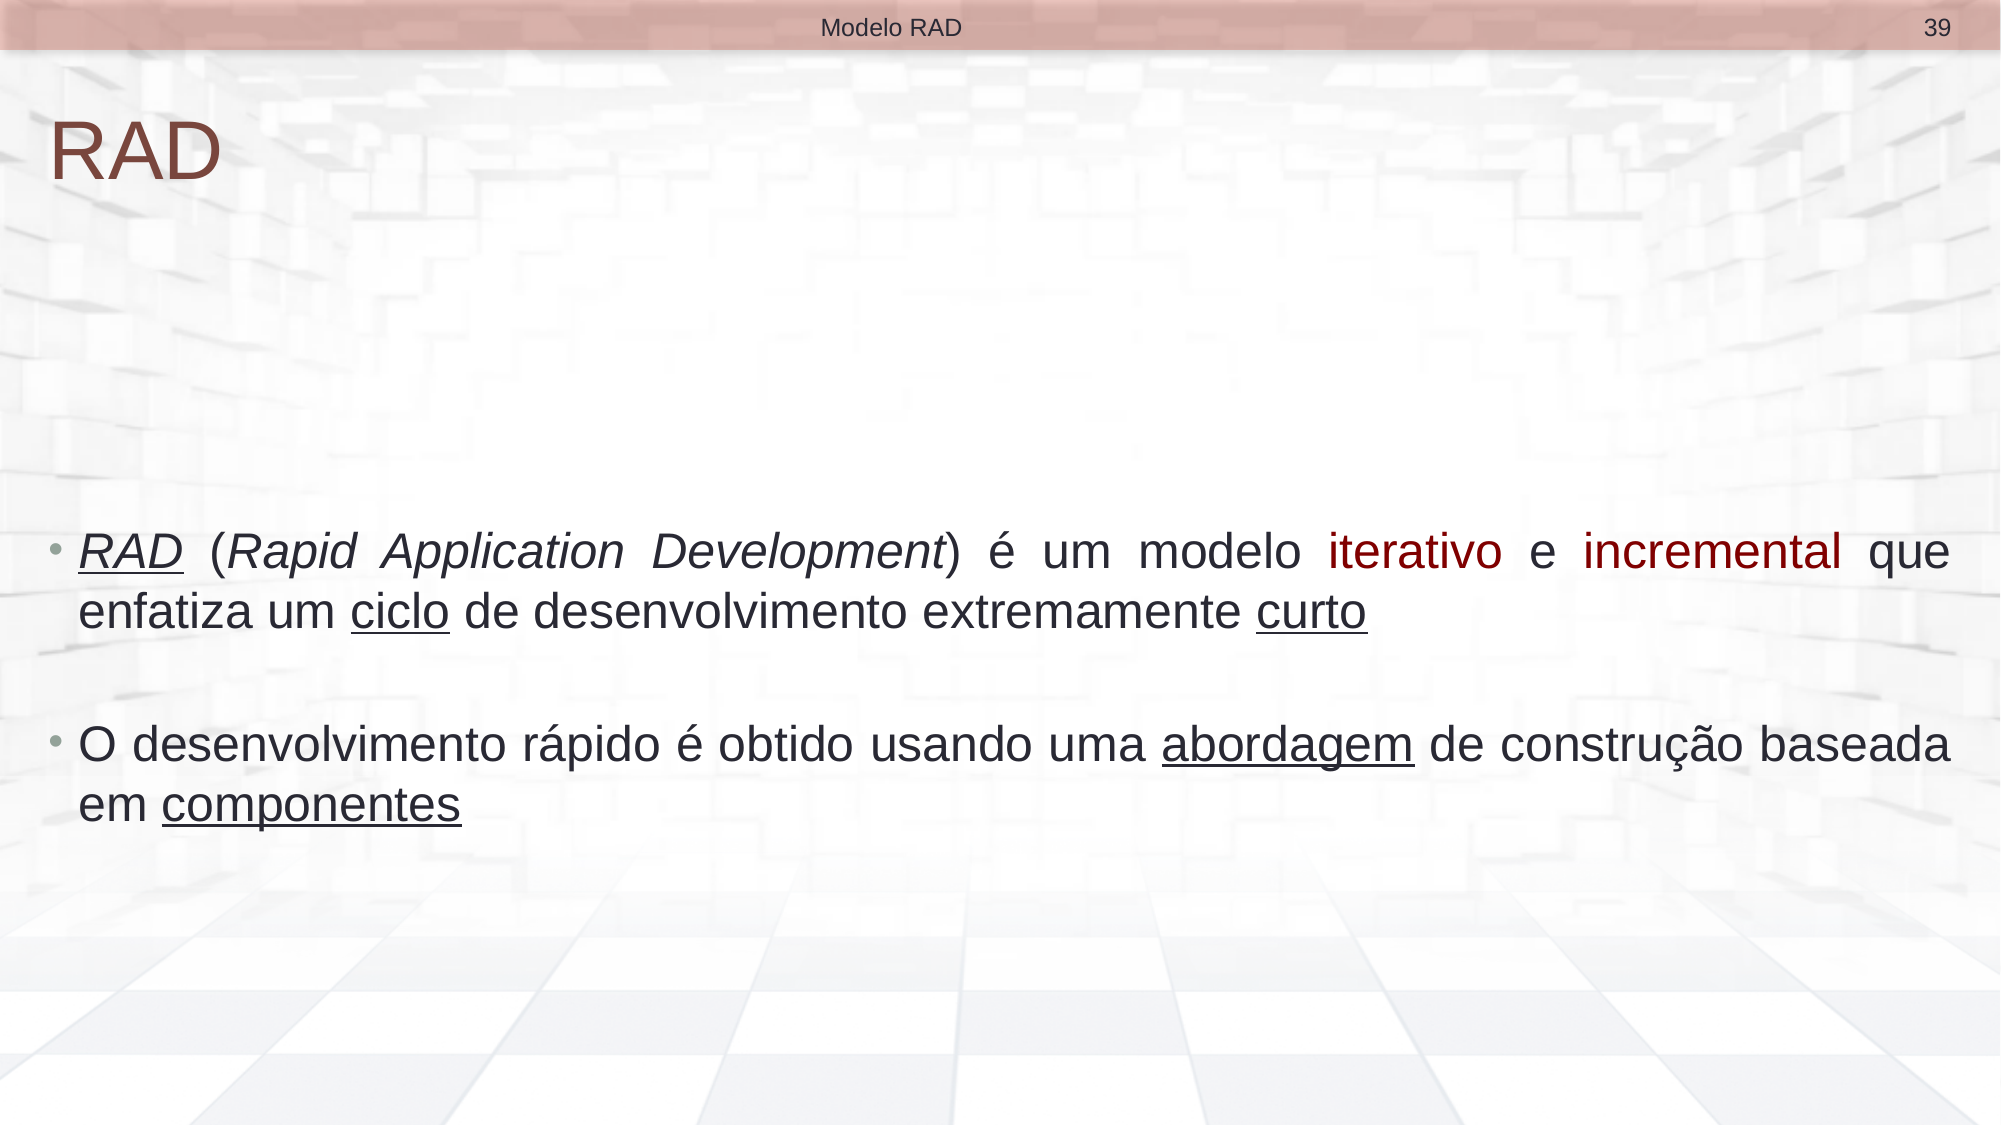

39
Modelo RAD
# RAD
RAD (Rapid Application Development) é um modelo iterativo e incremental que enfatiza um ciclo de desenvolvimento extremamente curto

O desenvolvimento rápido é obtido usando uma abordagem de construção baseada em componentes